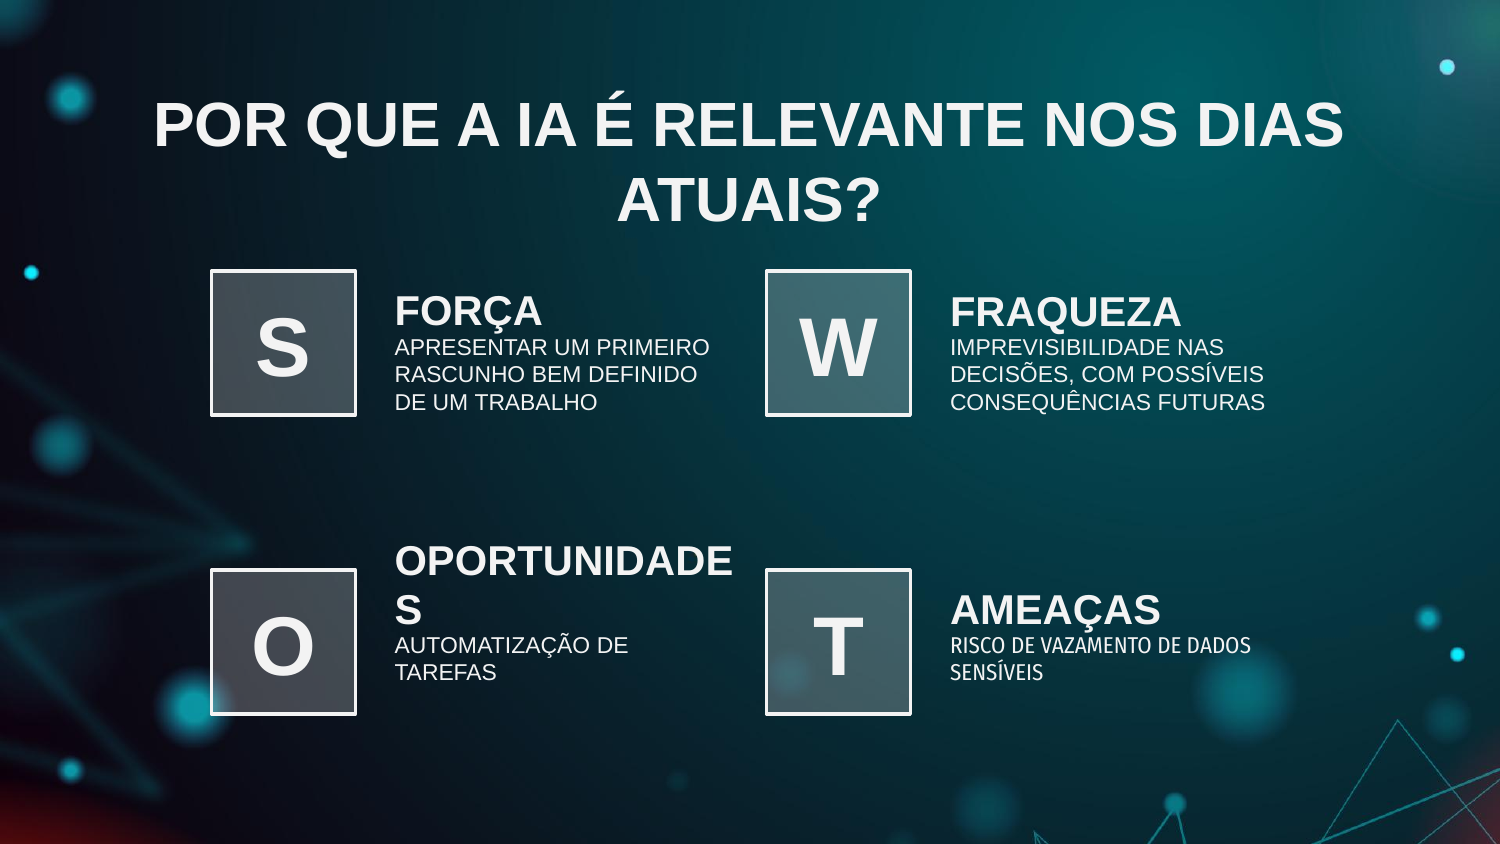

# POR QUE A IA É RELEVANTE NOS DIAS ATUAIS?
S
W
FORÇA
APRESENTAR UM PRIMEIRO RASCUNHO BEM DEFINIDO DE UM TRABALHO
FRAQUEZA
IMPREVISIBILIDADE NAS DECISÕES, COM POSSÍVEIS CONSEQUÊNCIAS FUTURAS
O
T
AMEAÇAS
RISCO DE VAZAMENTO DE DADOS SENSÍVEIS
OPORTUNIDADES
AUTOMATIZAÇÃO DE TAREFAS